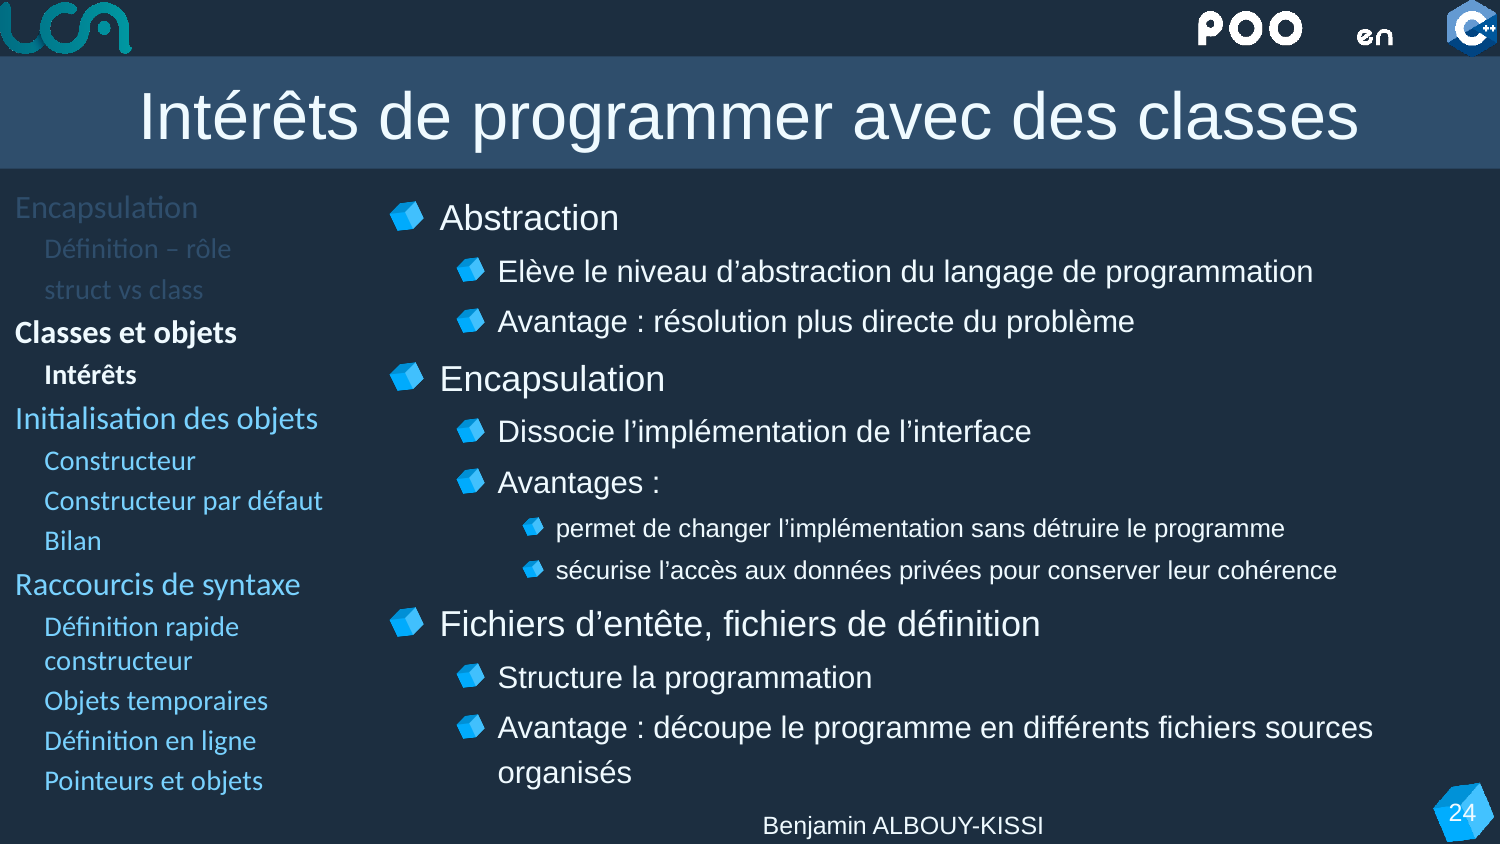

# Intérêts de programmer avec des classes
Encapsulation
Définition – rôle
struct vs class
Classes et objets
Intérêts
Initialisation des objets
Constructeur
Constructeur par défaut
Bilan
Raccourcis de syntaxe
Définition rapide constructeur
Objets temporaires
Définition en ligne
Pointeurs et objets
Abstraction
Elève le niveau d’abstraction du langage de programmation
Avantage : résolution plus directe du problème
Encapsulation
Dissocie l’implémentation de l’interface
Avantages :
permet de changer l’implémentation sans détruire le programme
sécurise l’accès aux données privées pour conserver leur cohérence
Fichiers d’entête, fichiers de définition
Structure la programmation
Avantage : découpe le programme en différents fichiers sources organisés
24
Benjamin ALBOUY-KISSI